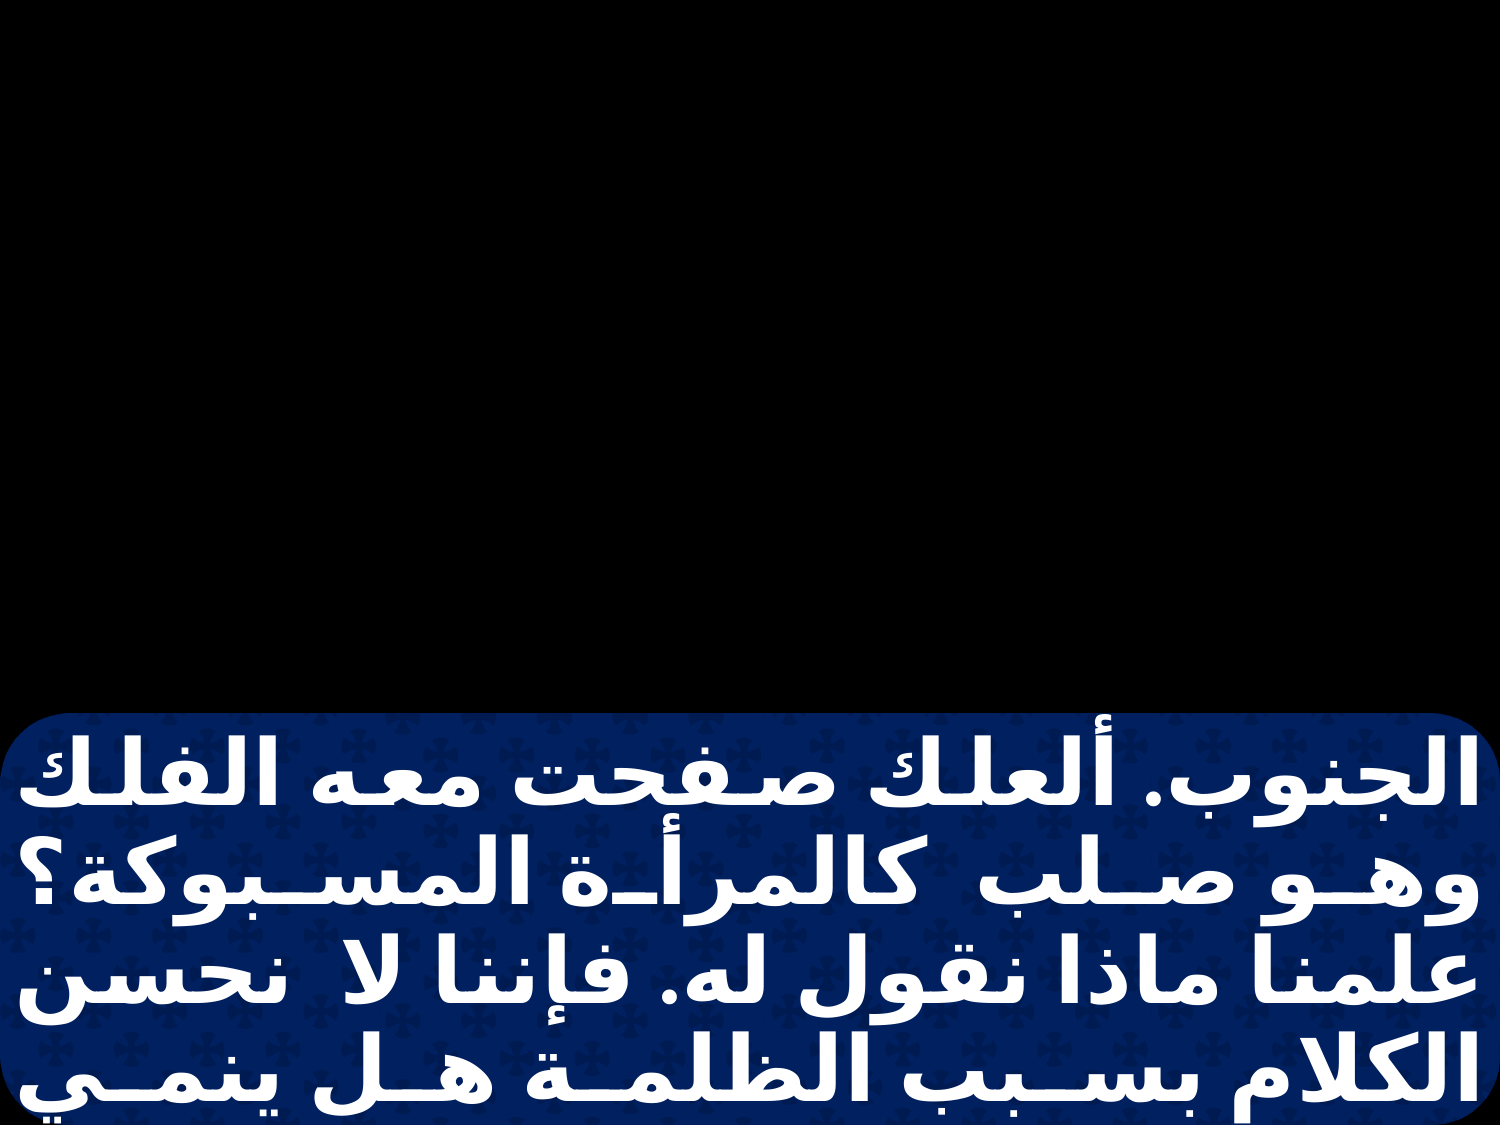

الجنوب. ألعلك صفحت معه الفلك وهو صلب  كالمرأة المسبوكة؟ علمنا ماذا نقول له. فإننا لا  نحسن الكلام بسبب الظلمة هل ينمي إليه كلامي إذا  تكلمت؟ إنه لو تكلم بذلك إنسان لمحق؟ إن نوره لا